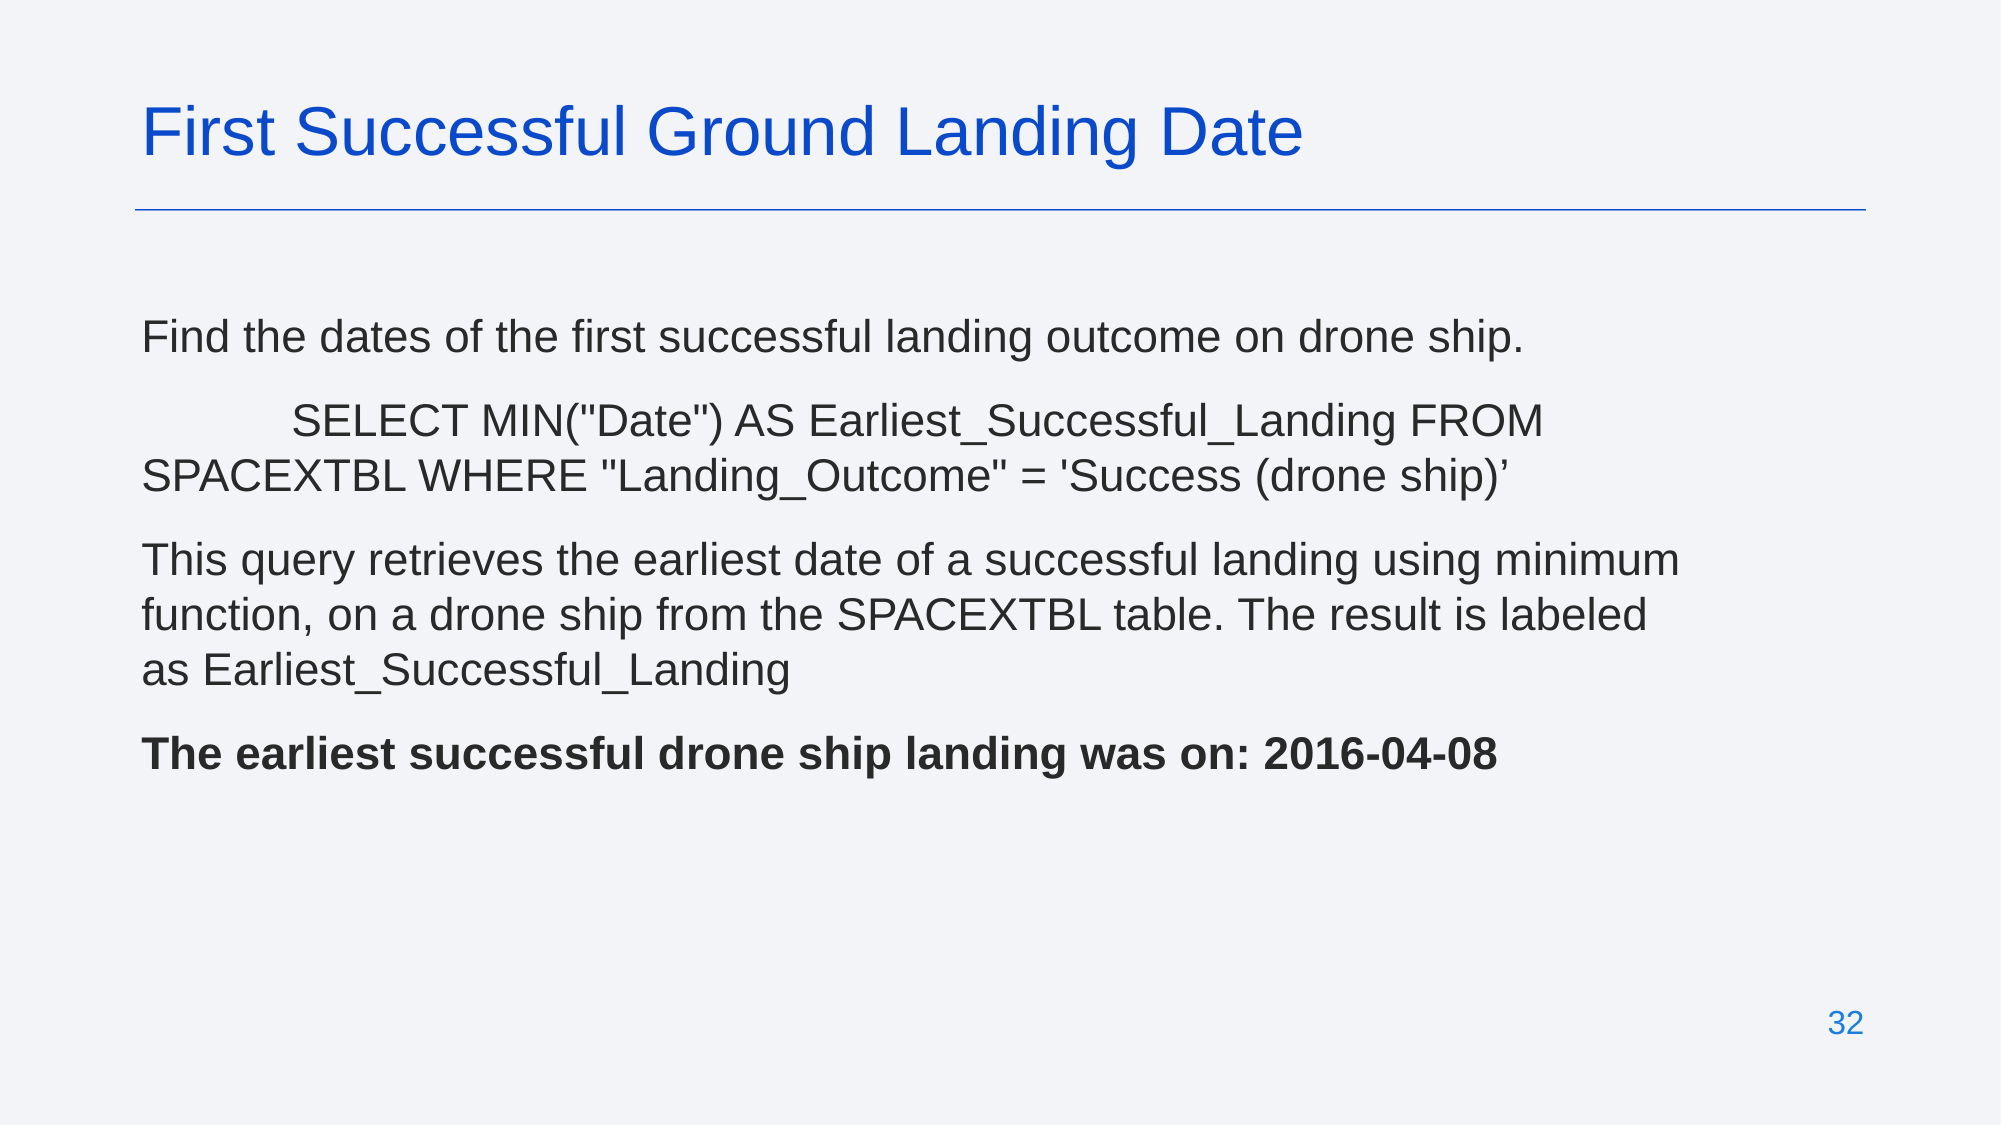

First Successful Ground Landing Date
Find the dates of the first successful landing outcome on drone ship.
	SELECT MIN("Date") AS Earliest_Successful_Landing FROM SPACEXTBL WHERE "Landing_Outcome" = 'Success (drone ship)’
This query retrieves the earliest date of a successful landing using minimum function, on a drone ship from the SPACEXTBL table. The result is labeled as Earliest_Successful_Landing
The earliest successful drone ship landing was on: 2016-04-08
32